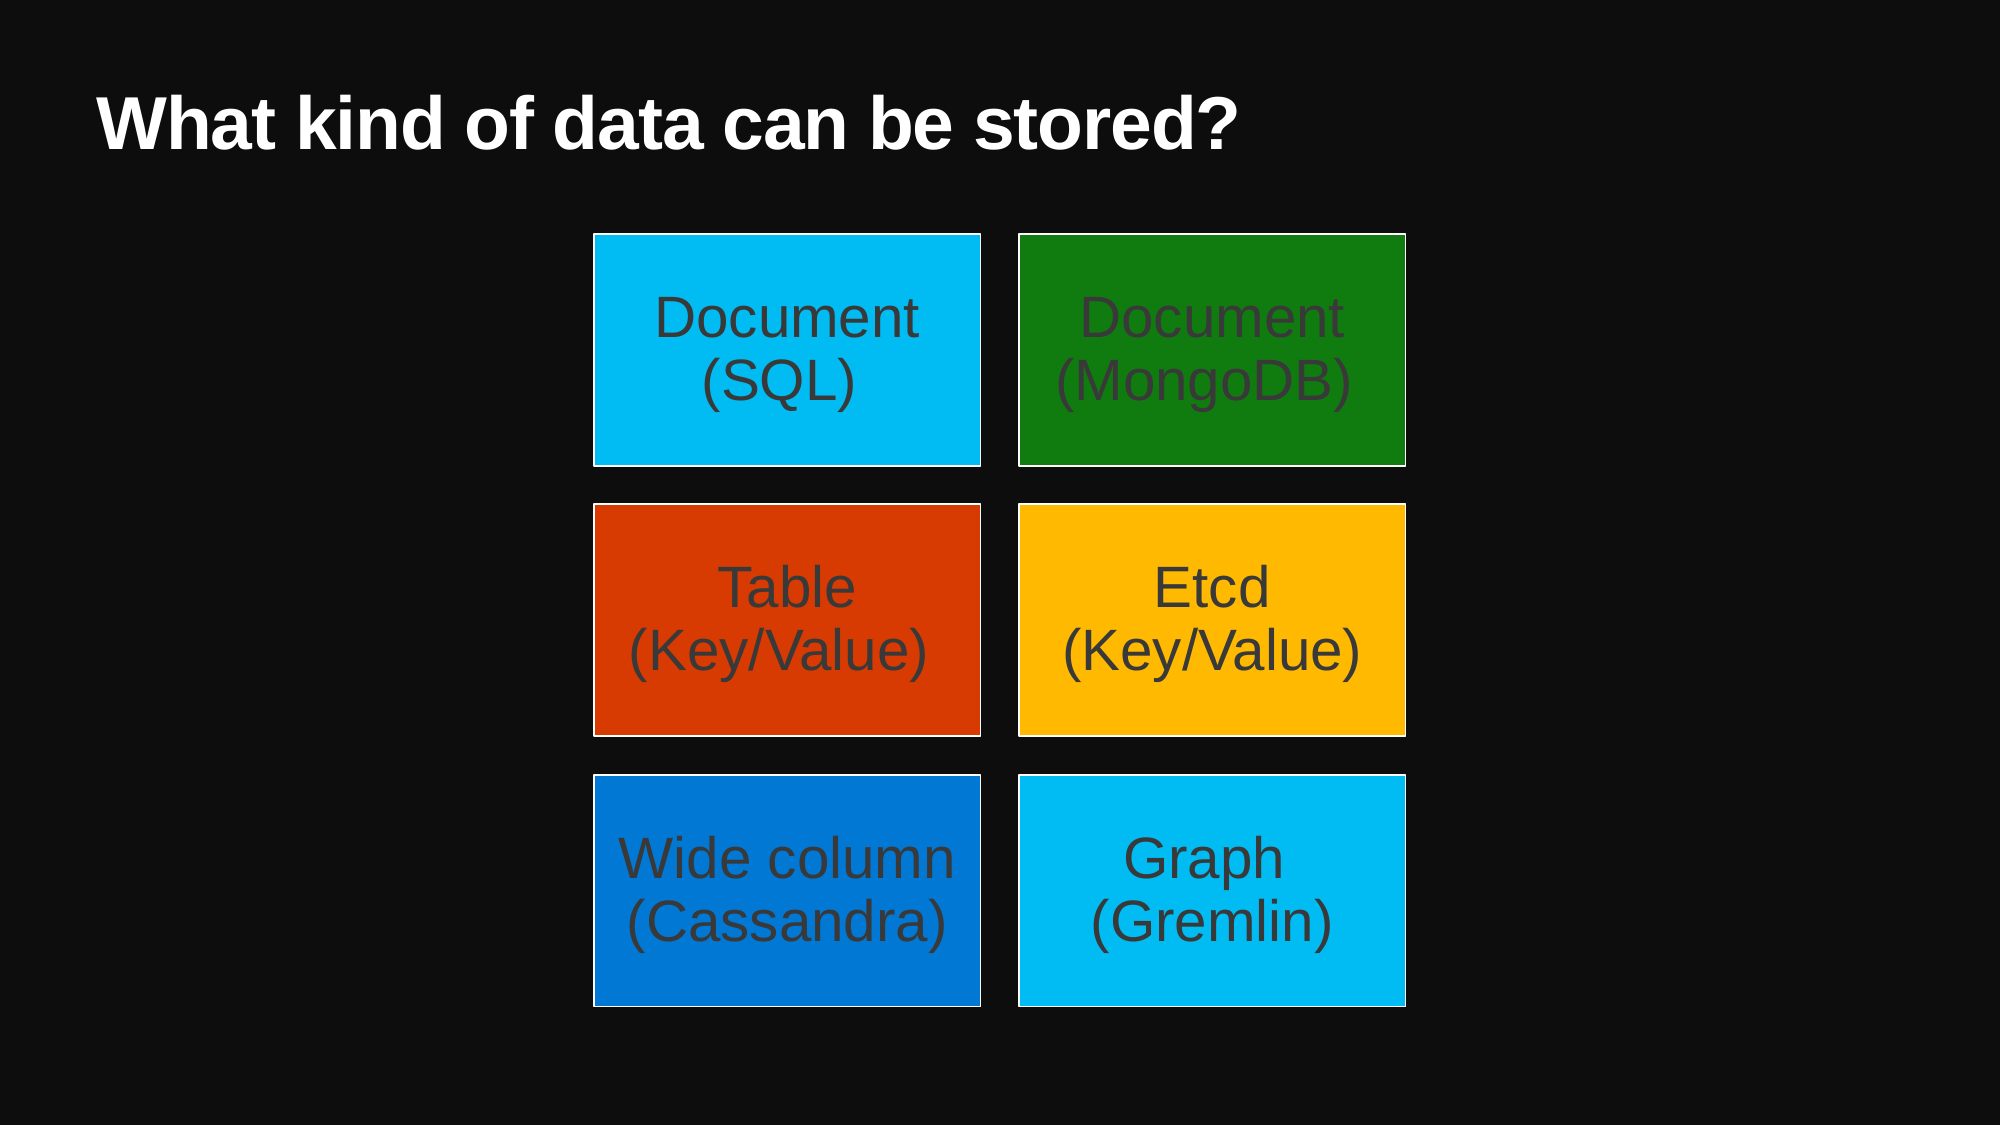

# What kind of data can be stored?
Document (SQL)
Document (MongoDB)
Table (Key/Value)
Etcd (Key/Value)
Wide column (Cassandra)
Graph
(Gremlin)